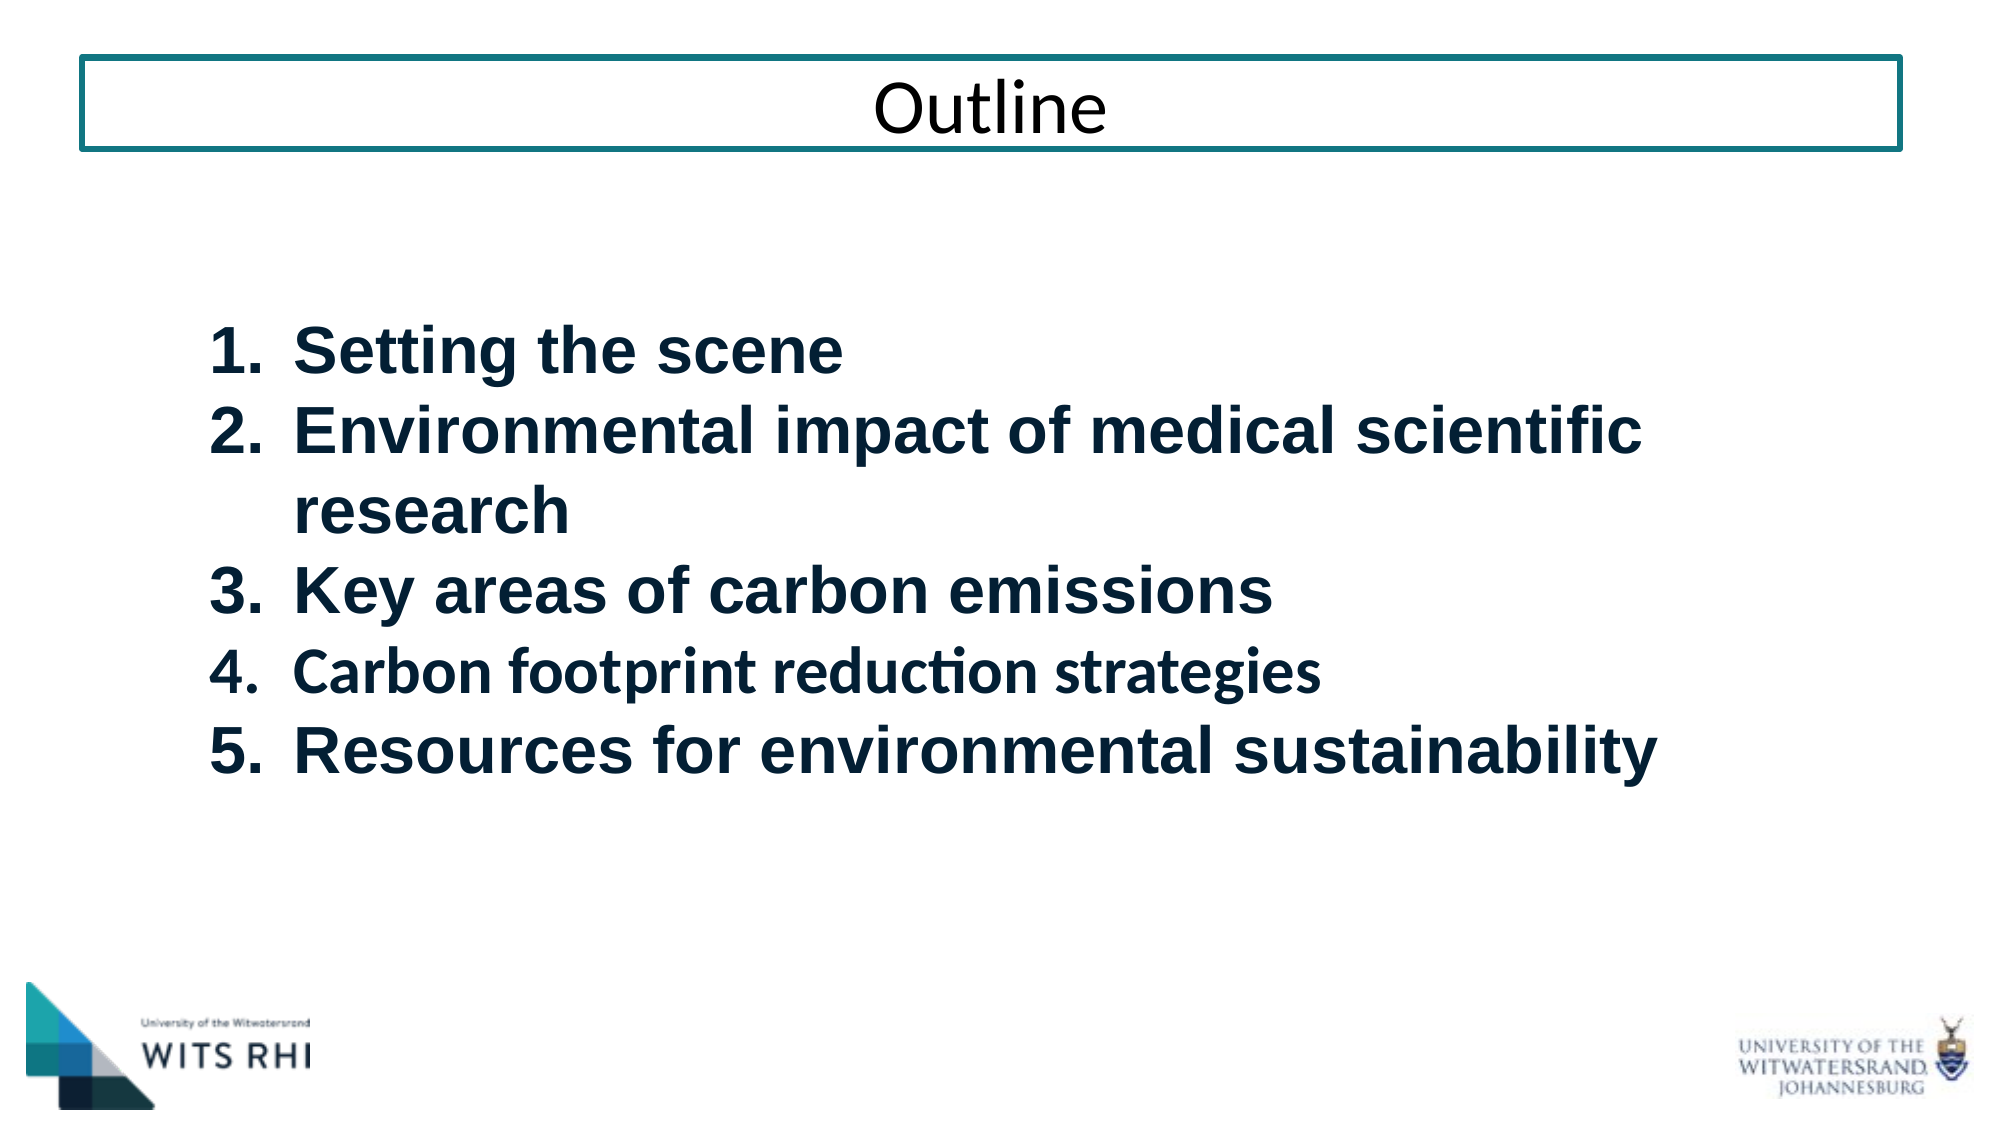

Outline
Setting the scene
Environmental impact of medical scientific research
Key areas of carbon emissions
Carbon footprint reduction strategies
Resources for environmental sustainability